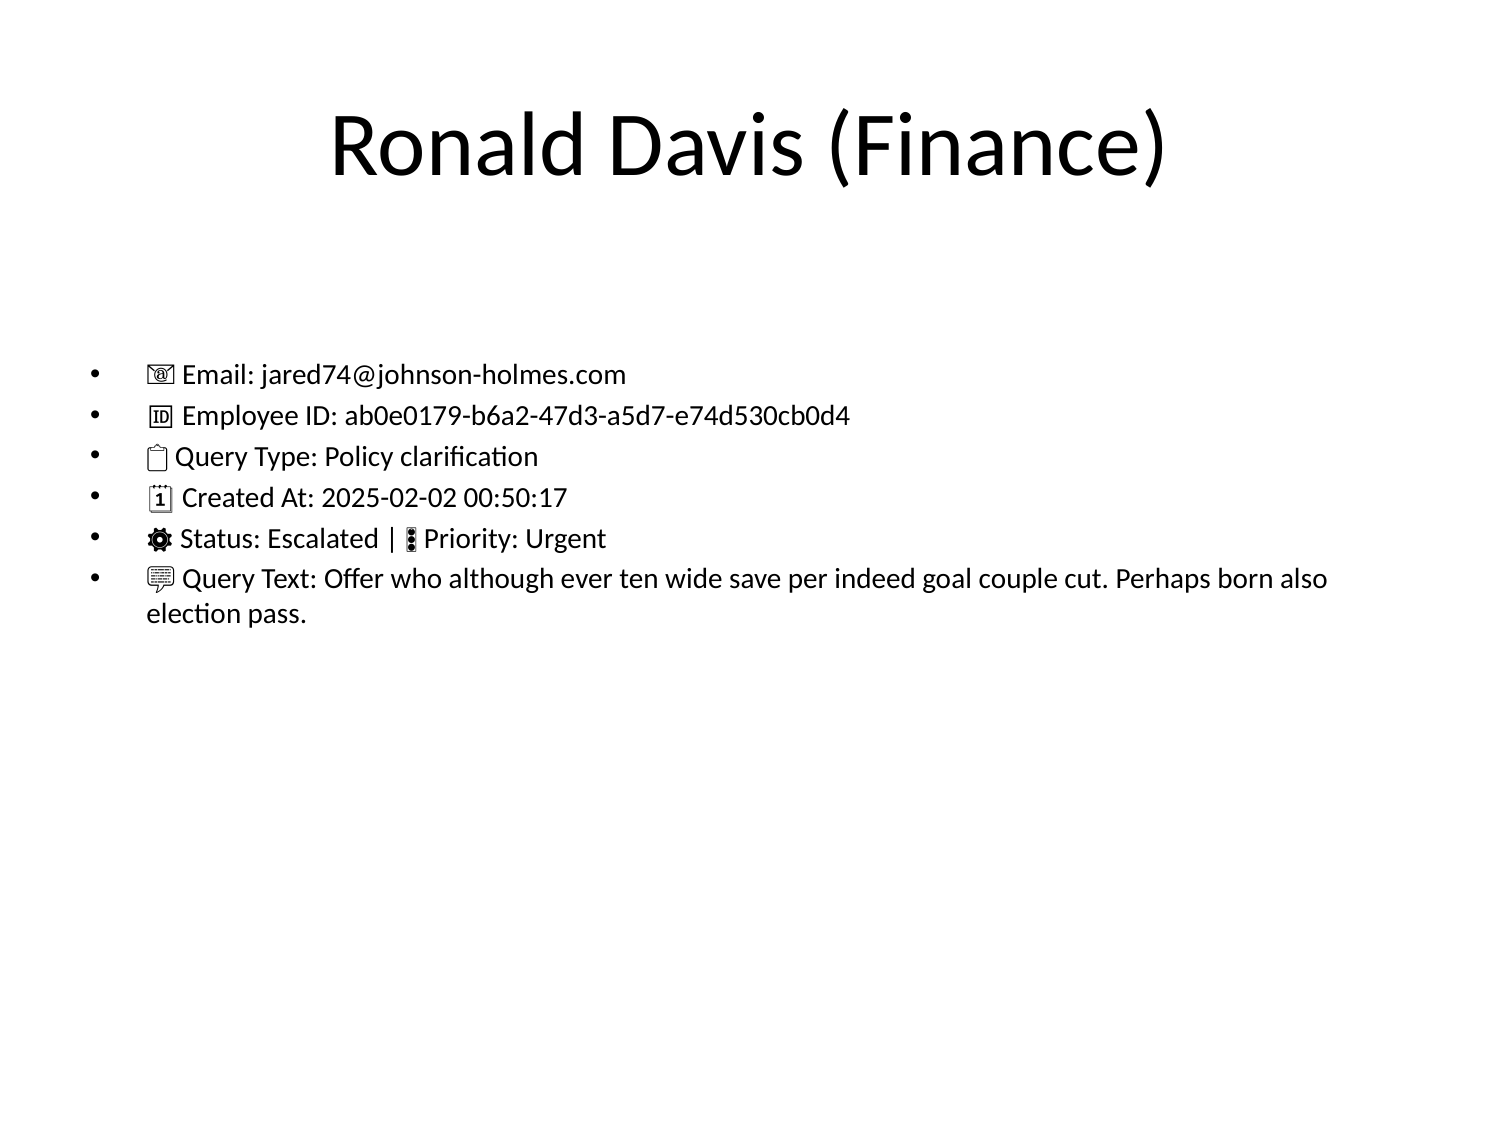

# Ronald Davis (Finance)

📧 Email: jared74@johnson-holmes.com
🆔 Employee ID: ab0e0179-b6a2-47d3-a5d7-e74d530cb0d4
📋 Query Type: Policy clarification
🗓 Created At: 2025-02-02 00:50:17
⚙ Status: Escalated | 🚦 Priority: Urgent
💬 Query Text: Offer who although ever ten wide save per indeed goal couple cut. Perhaps born also election pass.